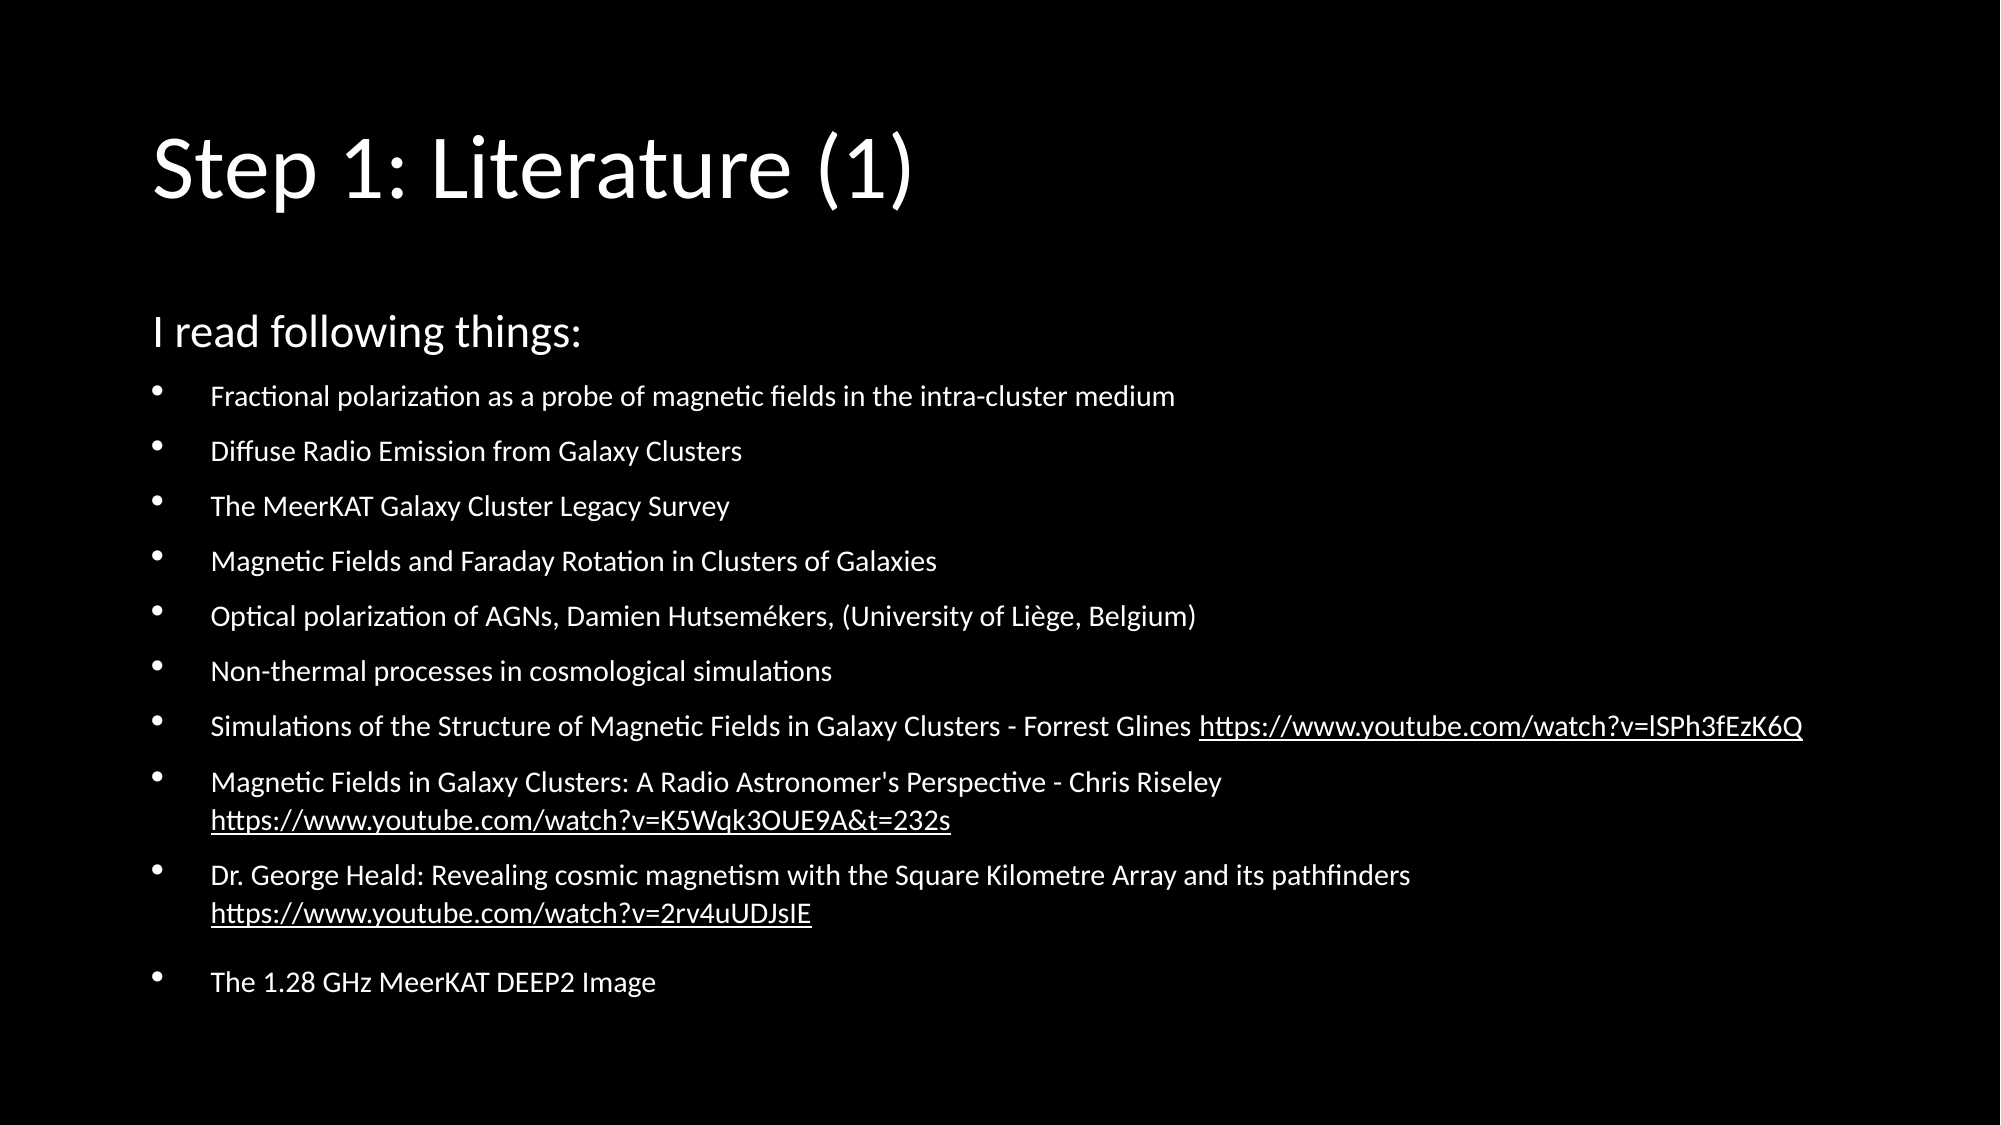

# Step 1: Literature (1)
I read following things:
Fractional polarization as a probe of magnetic fields in the intra-cluster medium
Diffuse Radio Emission from Galaxy Clusters
The MeerKAT Galaxy Cluster Legacy Survey
Magnetic Fields and Faraday Rotation in Clusters of Galaxies
Optical polarization of AGNs, Damien Hutsemékers, (University of Liège, Belgium)
Non-thermal processes in cosmological simulations
Simulations of the Structure of Magnetic Fields in Galaxy Clusters - Forrest Glines https://www.youtube.com/watch?v=lSPh3fEzK6Q
Magnetic Fields in Galaxy Clusters: A Radio Astronomer's Perspective - Chris Riseley https://www.youtube.com/watch?v=K5Wqk3OUE9A&t=232s
Dr. George Heald: Revealing cosmic magnetism with the Square Kilometre Array and its pathfinders https://www.youtube.com/watch?v=2rv4uUDJsIE
The 1.28 GHz MeerKAT DEEP2 Image